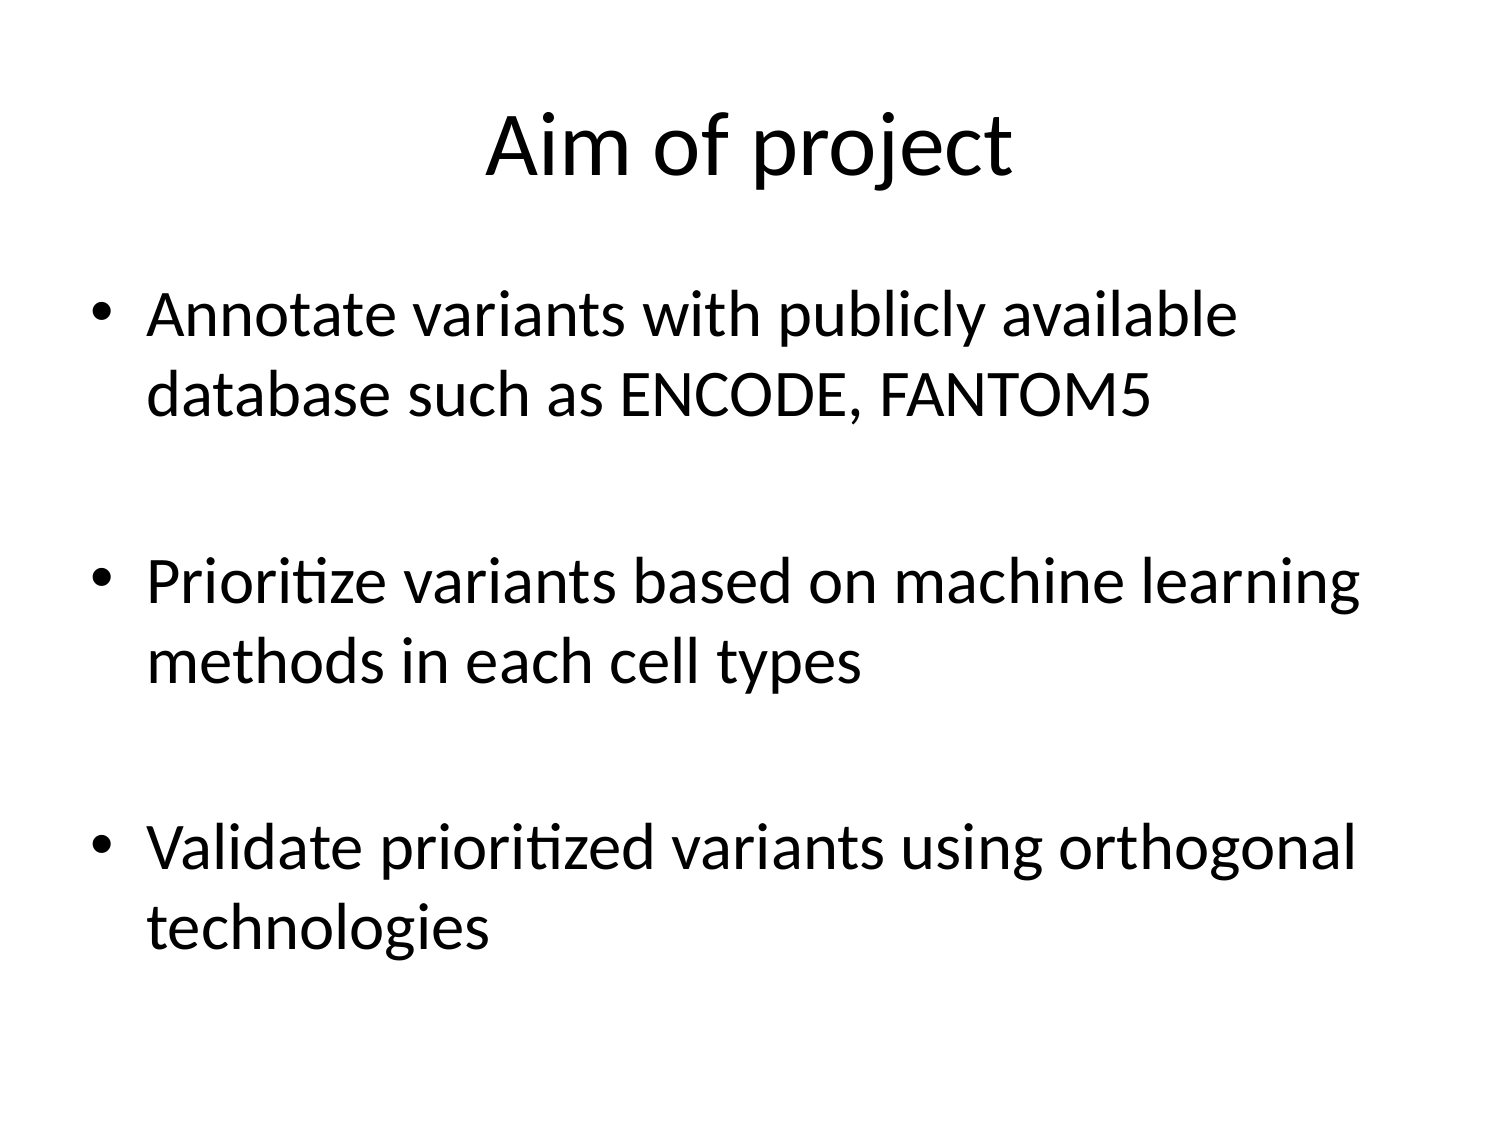

# Aim of project
Annotate variants with publicly available database such as ENCODE, FANTOM5

Prioritize variants based on machine learning methods in each cell types

Validate prioritized variants using orthogonal technologies